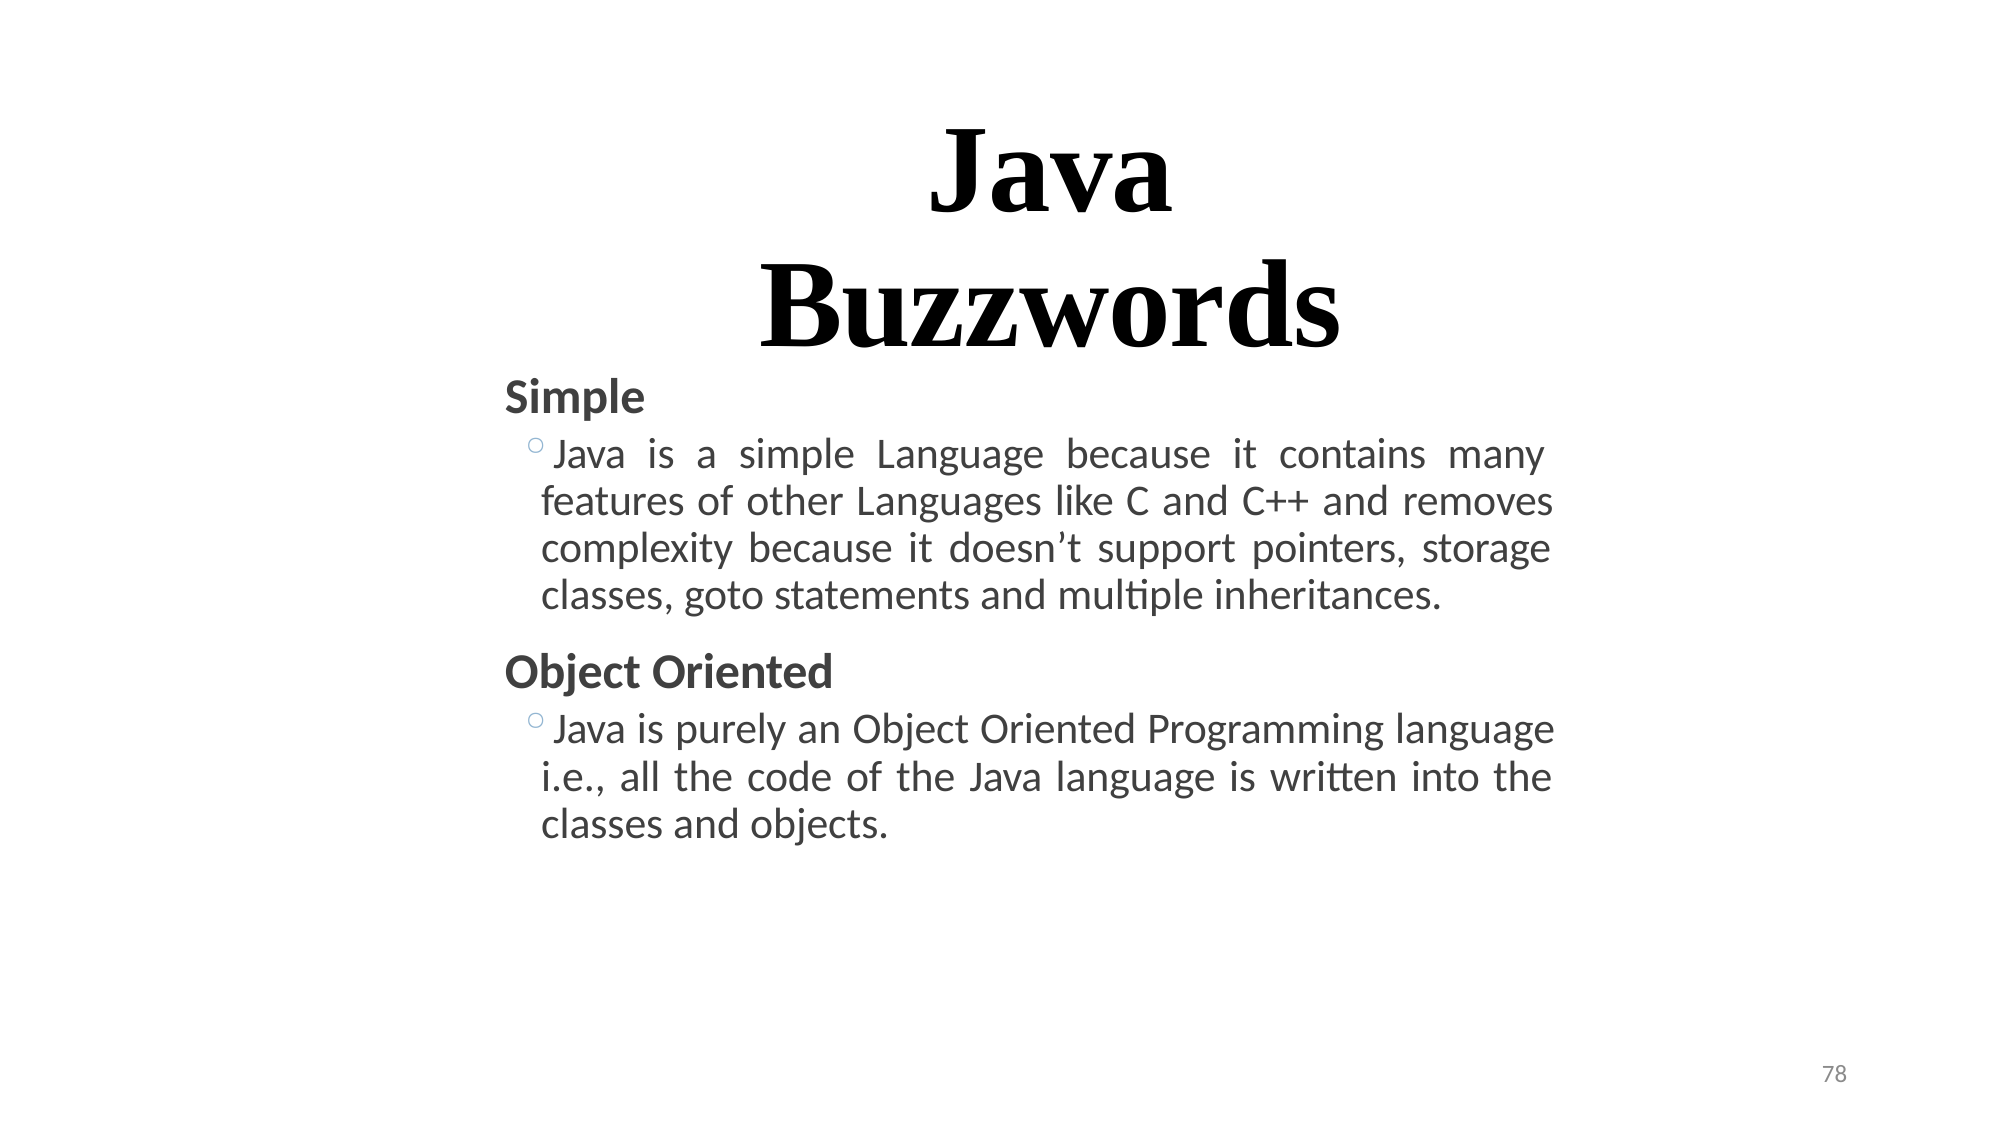

# Java Buzzwords
Simple
Java is a simple Language because it contains many  features of other Languages like C and C++ and removes  complexity because it doesn’t support pointers, storage  classes, goto statements and multiple inheritances.
Object Oriented
Java is purely an Object Oriented Programming language  i.e., all the code of the Java language is written into the  classes and objects.

78